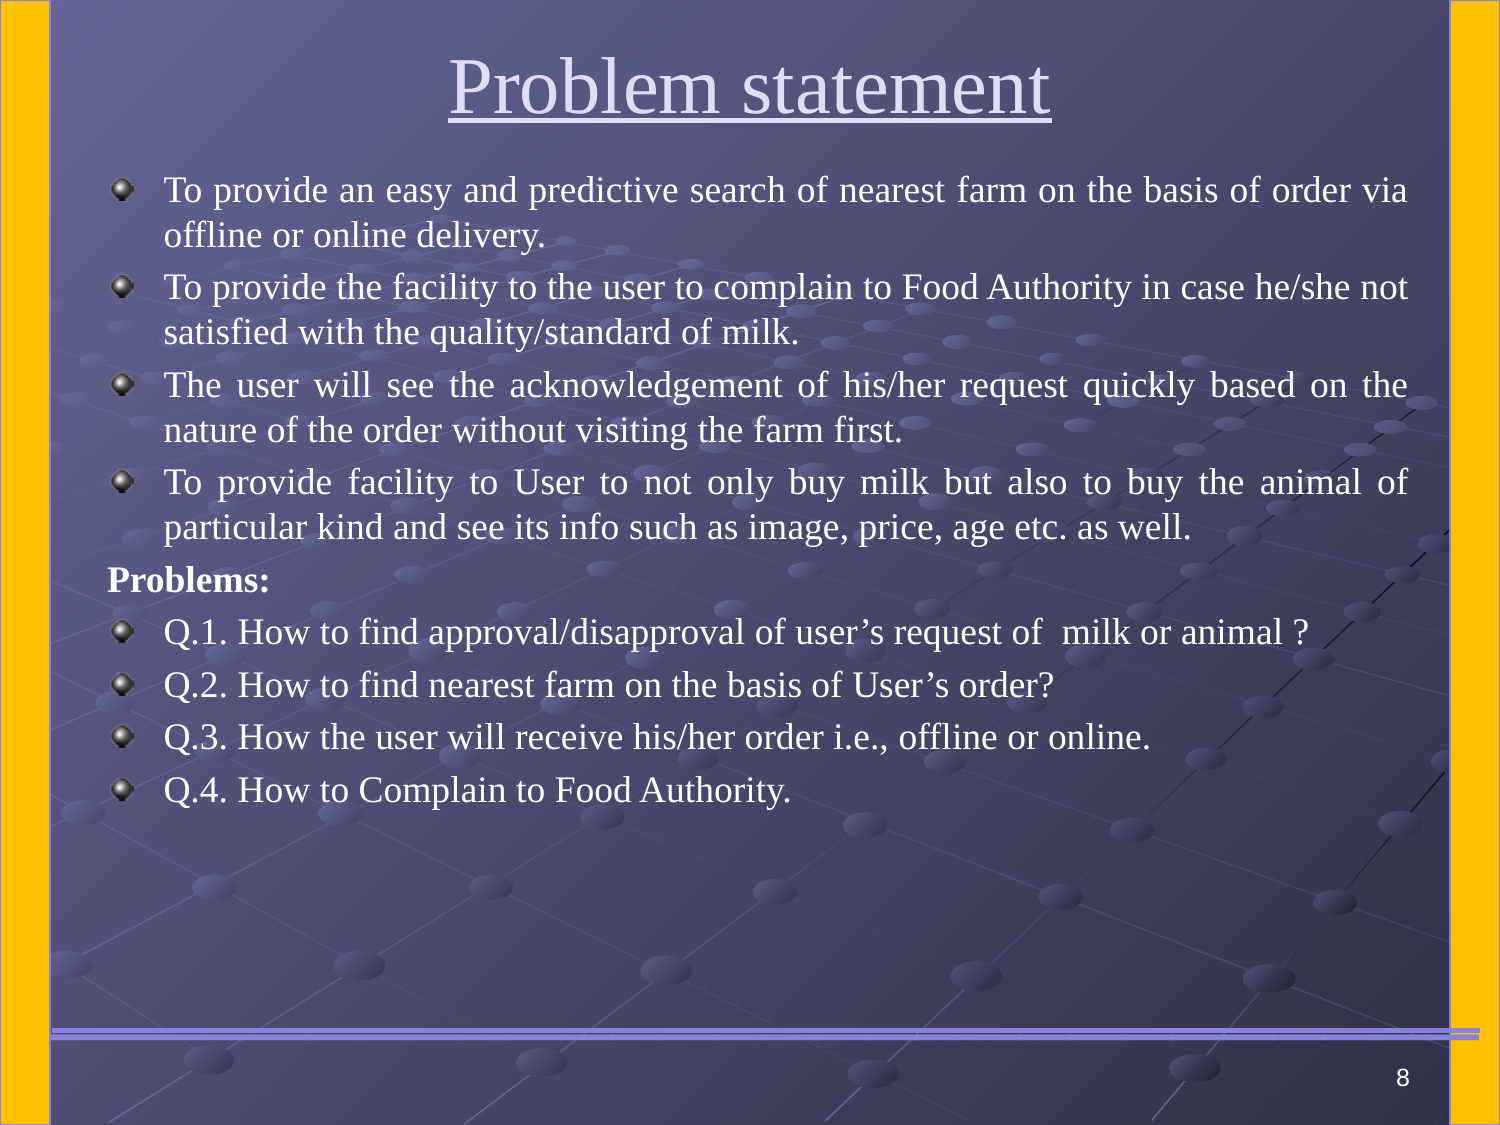

# Problem statement
To provide an easy and predictive search of nearest farm on the basis of order via offline or online delivery.
To provide the facility to the user to complain to Food Authority in case he/she not satisfied with the quality/standard of milk.
The user will see the acknowledgement of his/her request quickly based on the nature of the order without visiting the farm first.
To provide facility to User to not only buy milk but also to buy the animal of particular kind and see its info such as image, price, age etc. as well.
Problems:
Q.1. How to find approval/disapproval of user’s request of  milk or animal ?
Q.2. How to find nearest farm on the basis of User’s order?
Q.3. How the user will receive his/her order i.e., offline or online.
Q.4. How to Complain to Food Authority.
_______________________________
8